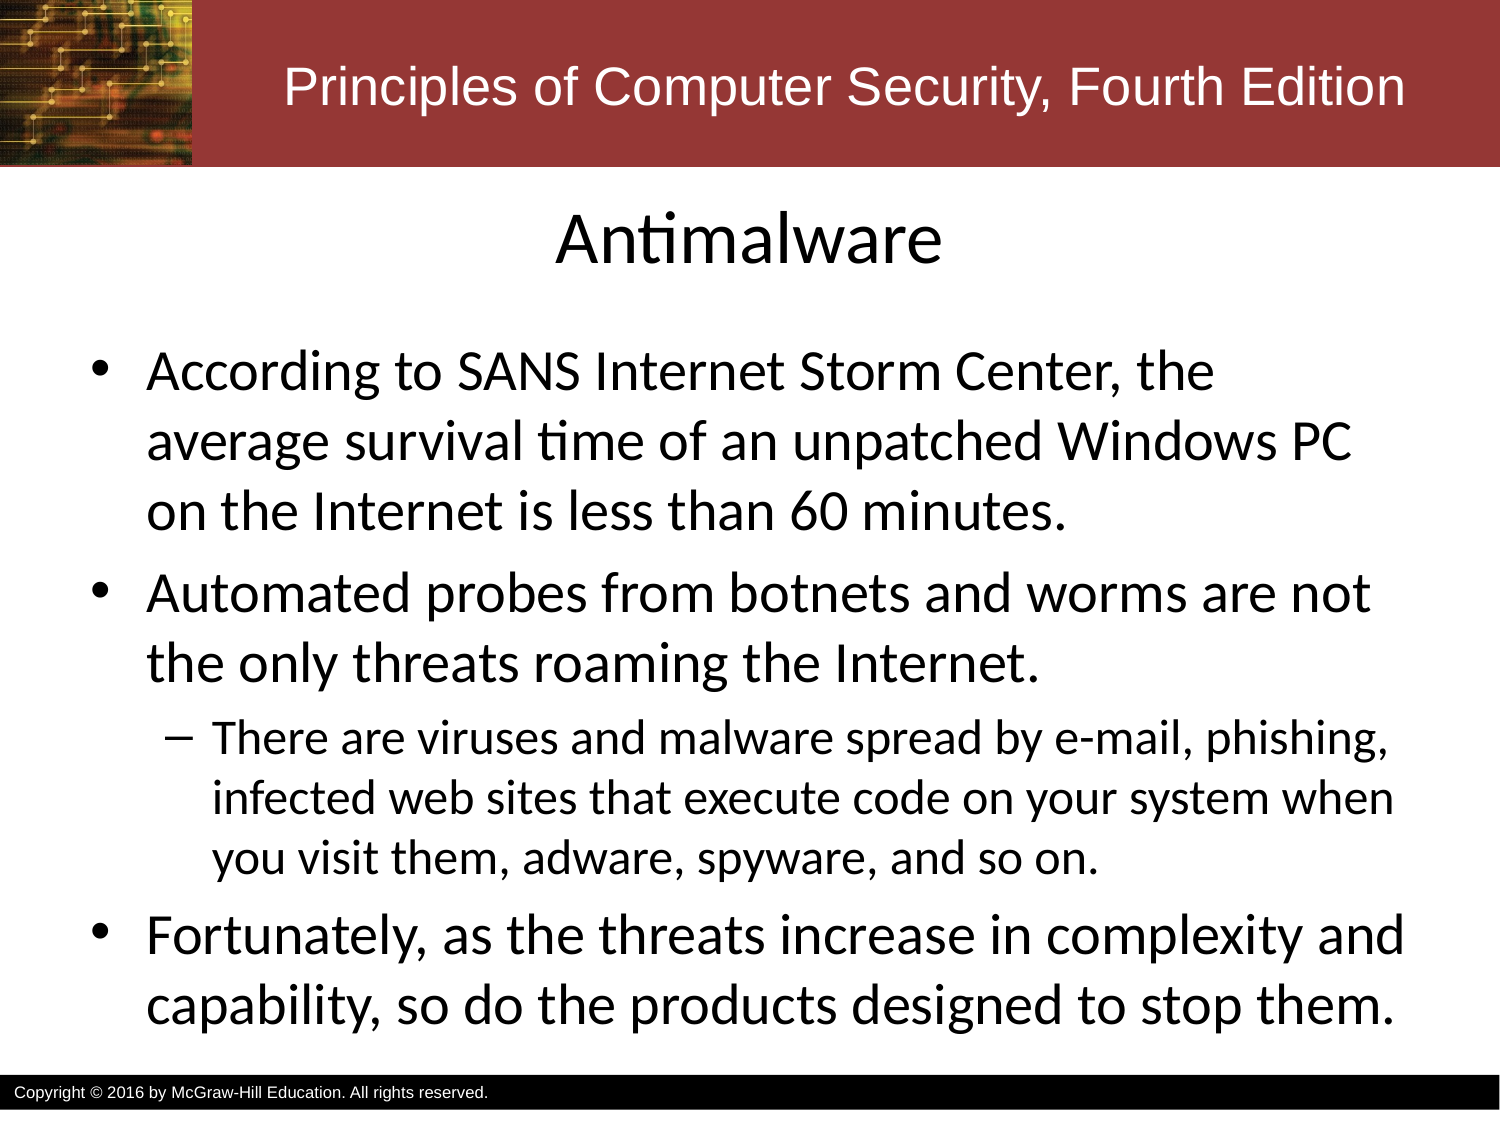

# Antimalware
According to SANS Internet Storm Center, the average survival time of an unpatched Windows PC on the Internet is less than 60 minutes.
Automated probes from botnets and worms are not the only threats roaming the Internet.
There are viruses and malware spread by e-mail, phishing, infected web sites that execute code on your system when you visit them, adware, spyware, and so on.
Fortunately, as the threats increase in complexity and capability, so do the products designed to stop them.